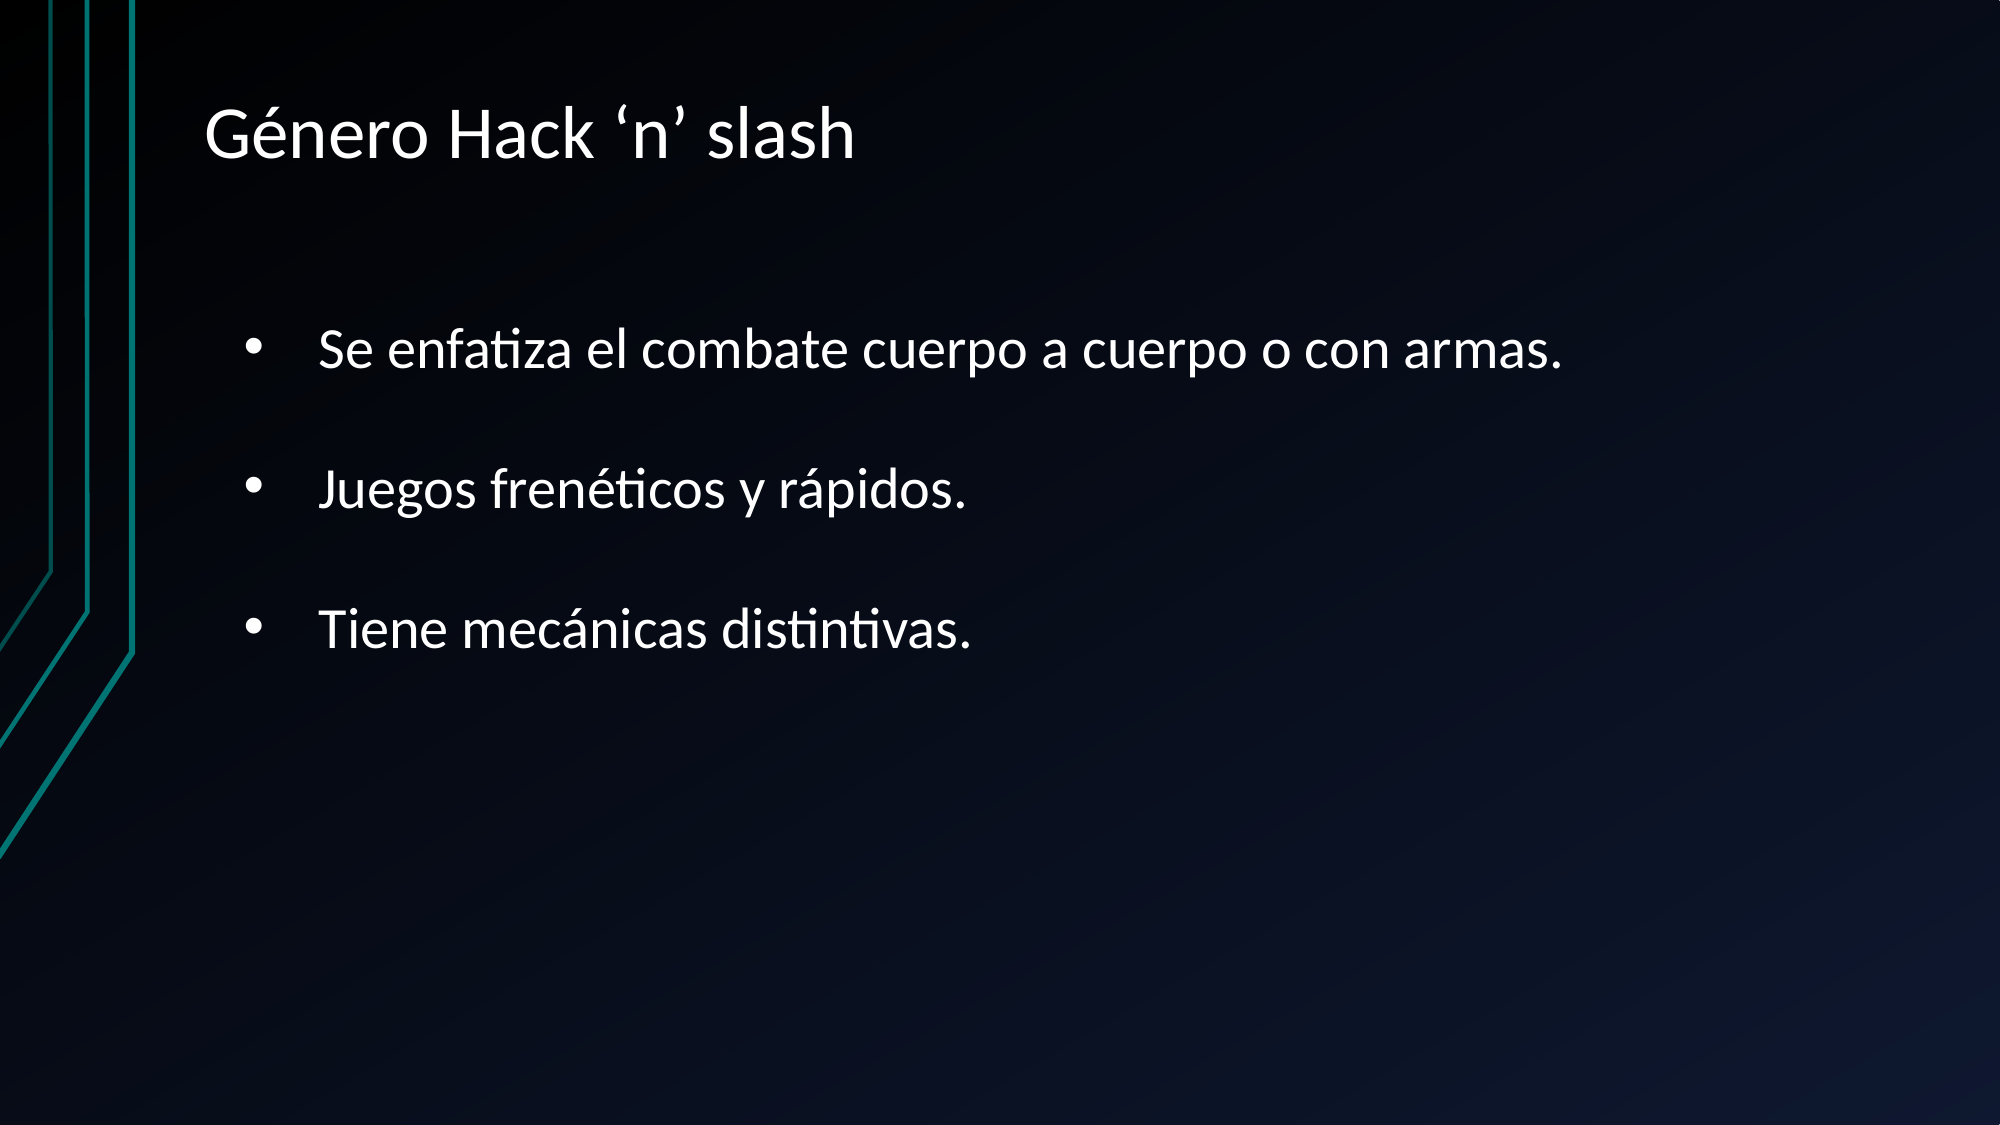

# Género Hack ‘n’ slash
Se enfatiza el combate cuerpo a cuerpo o con armas.

Juegos frenéticos y rápidos.

Tiene mecánicas distintivas.